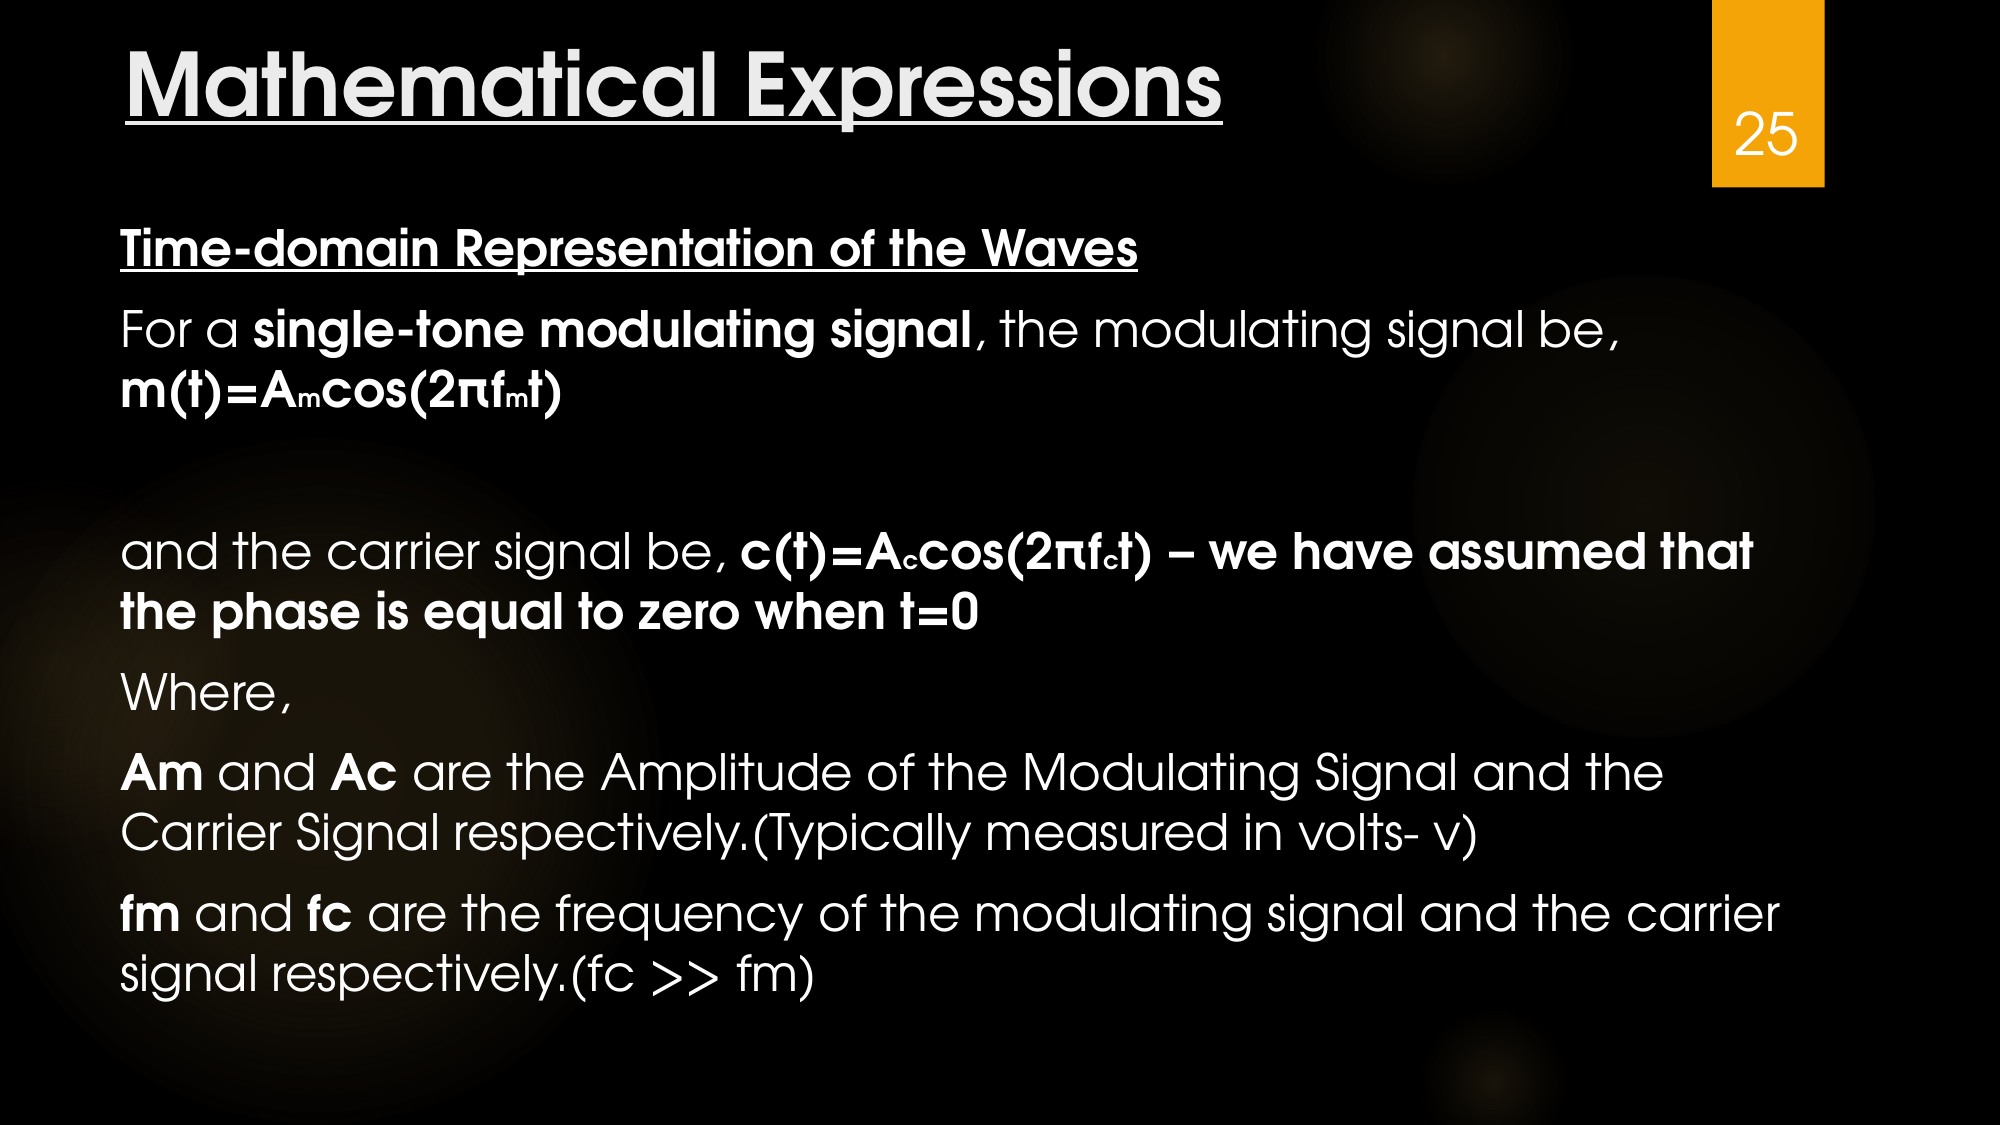

# Mathematical Expressions
25

Time-domain Representation of the Waves
For a single-tone modulating signal, the modulating signal be, m(t)=Amcos(2πfmt)

and the carrier signal be, c(t)=Accos(2πfct) – we have assumed that the phase is equal to zero when t=0
Where,
Am and Ac are the Amplitude of the Modulating Signal and the Carrier Signal respectively.(Typically measured in volts- v)
fm and fc are the frequency of the modulating signal and the carrier signal respectively.(fc >> fm)